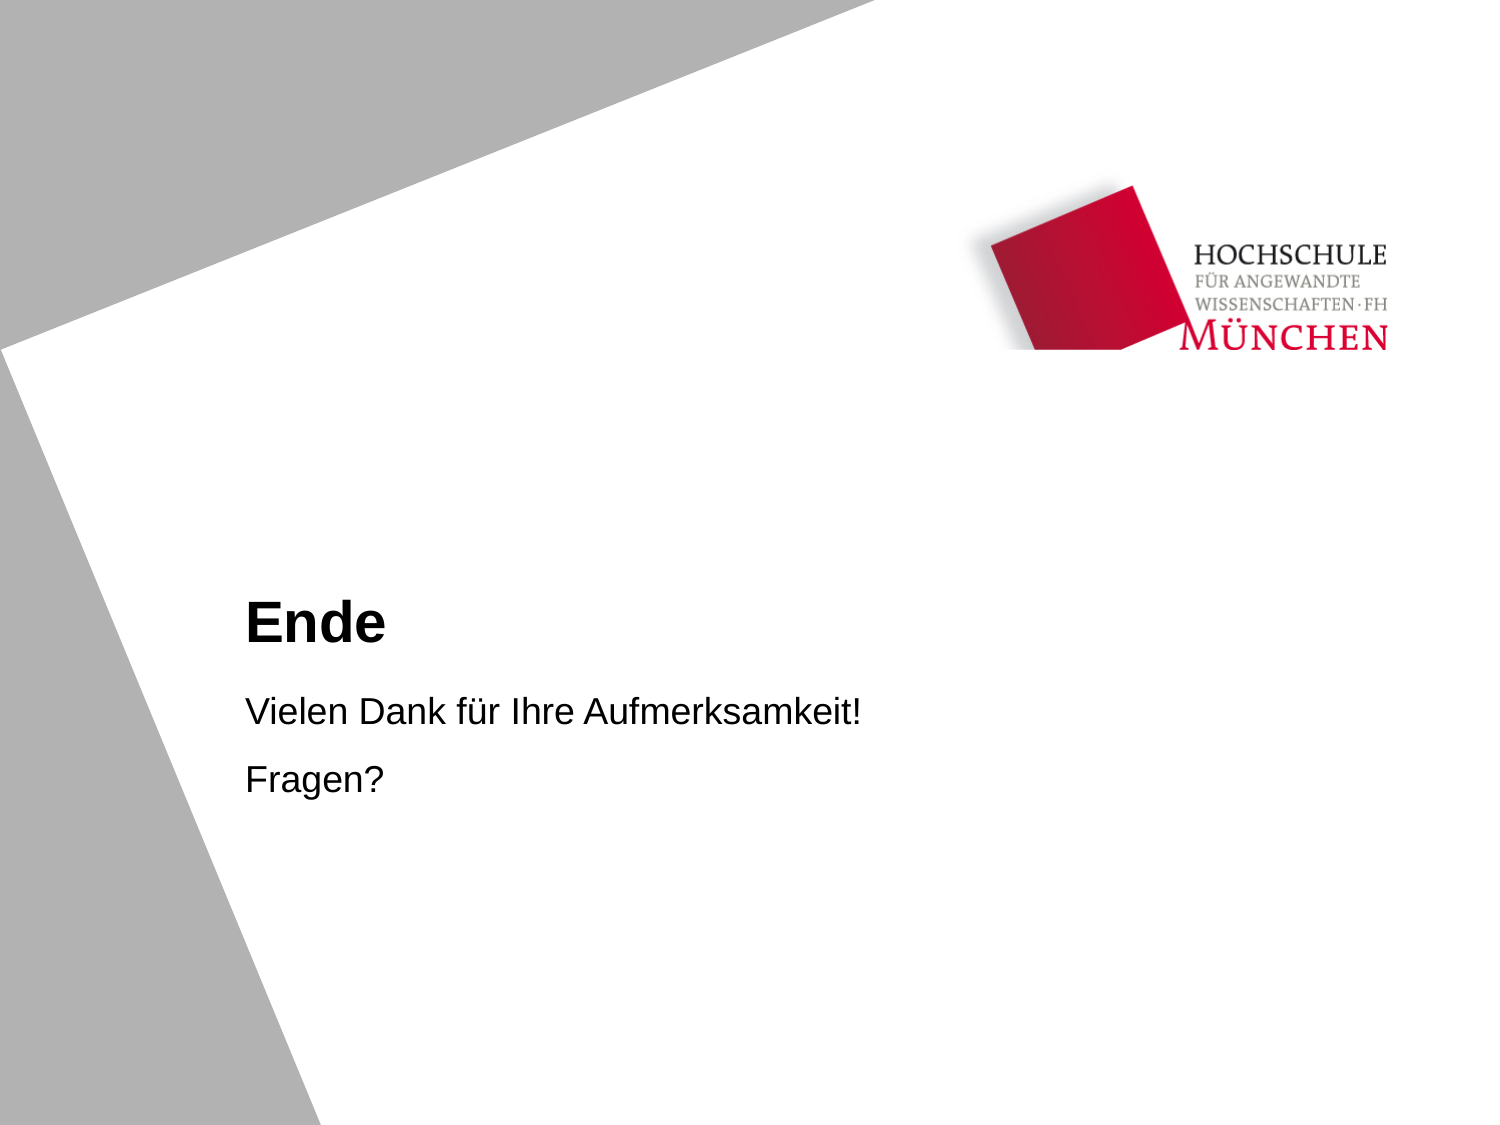

# Ende
Vielen Dank für Ihre Aufmerksamkeit!
Fragen?